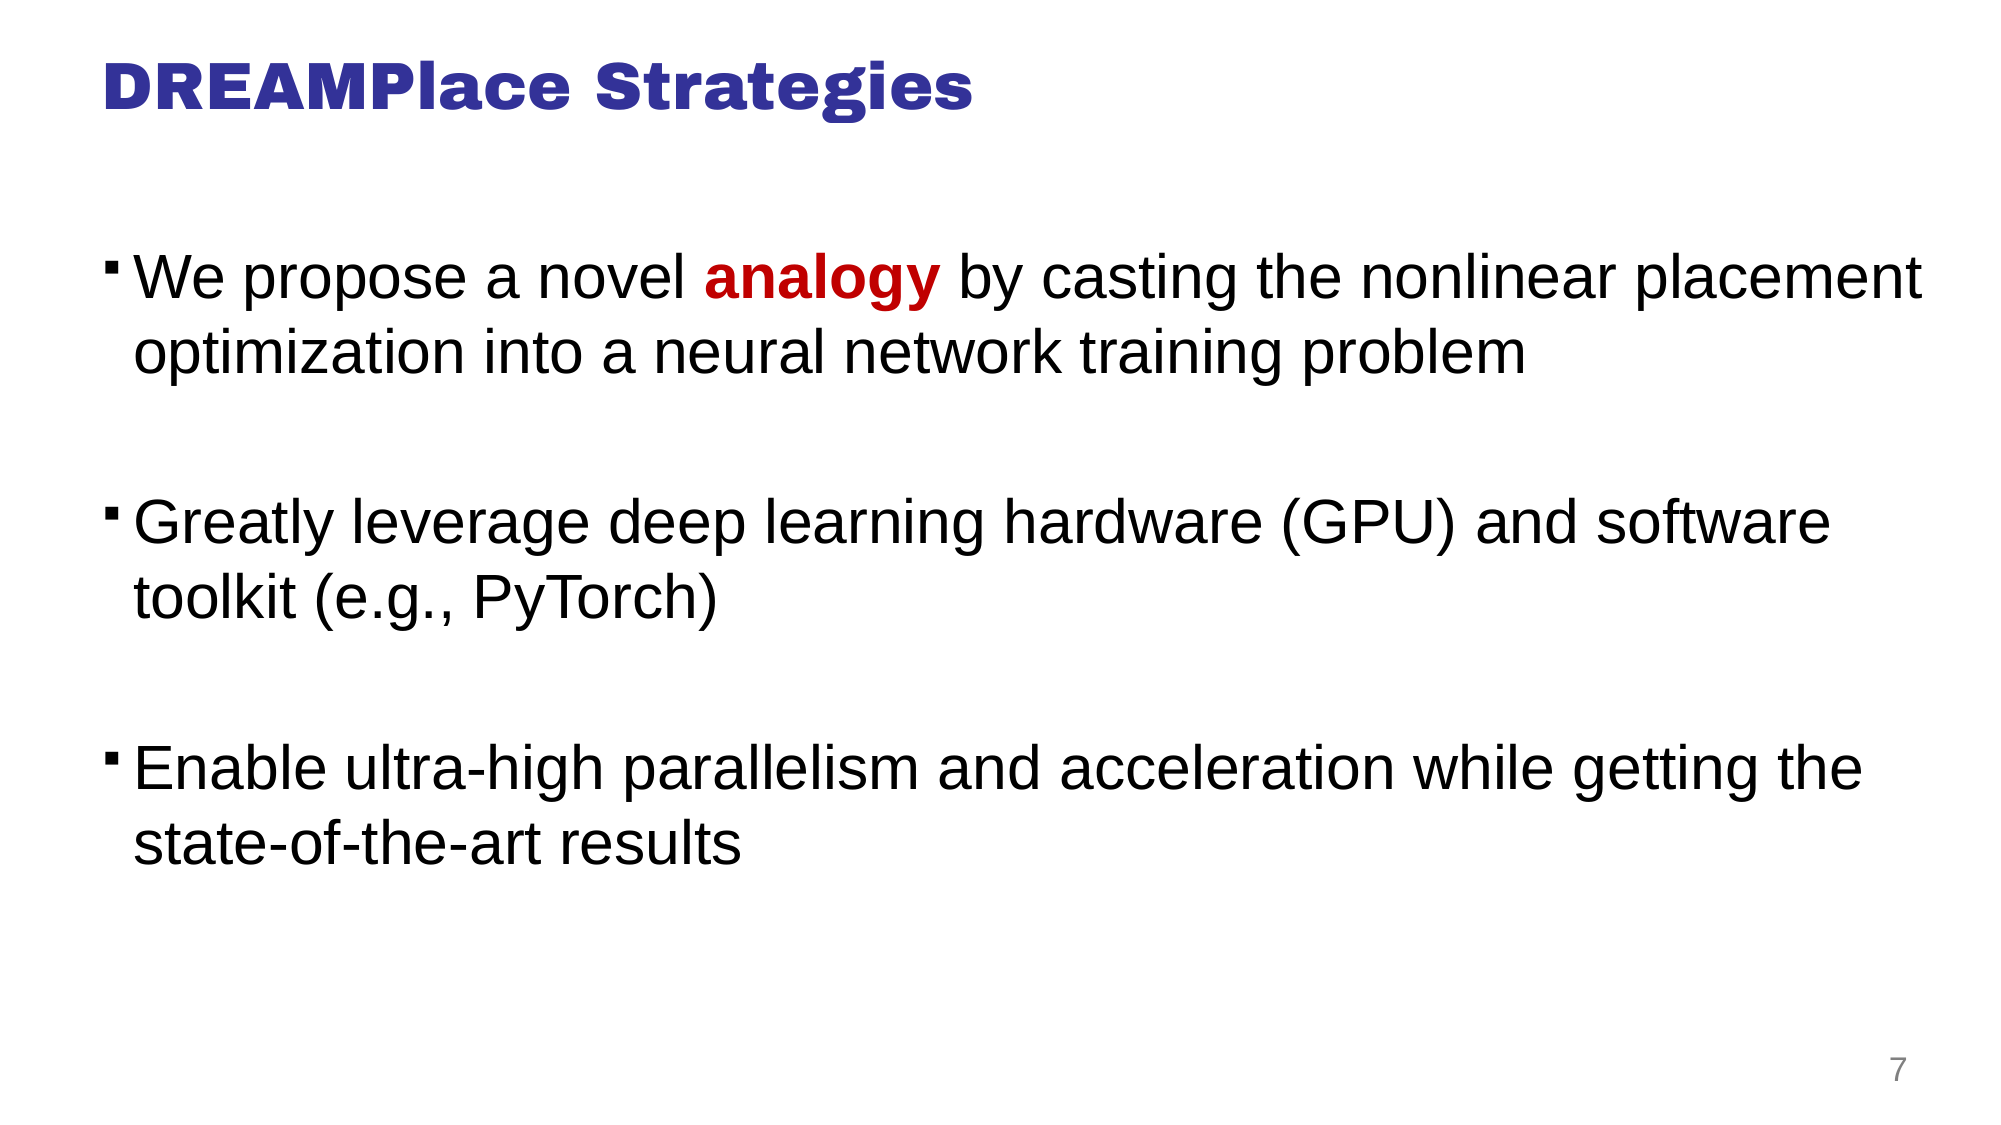

# DREAMPlace Strategies
We propose a novel analogy by casting the nonlinear placement optimization into a neural network training problem

Greatly leverage deep learning hardware (GPU) and software toolkit (e.g., PyTorch)

Enable ultra-high parallelism and acceleration while getting the state-of-the-art results
7